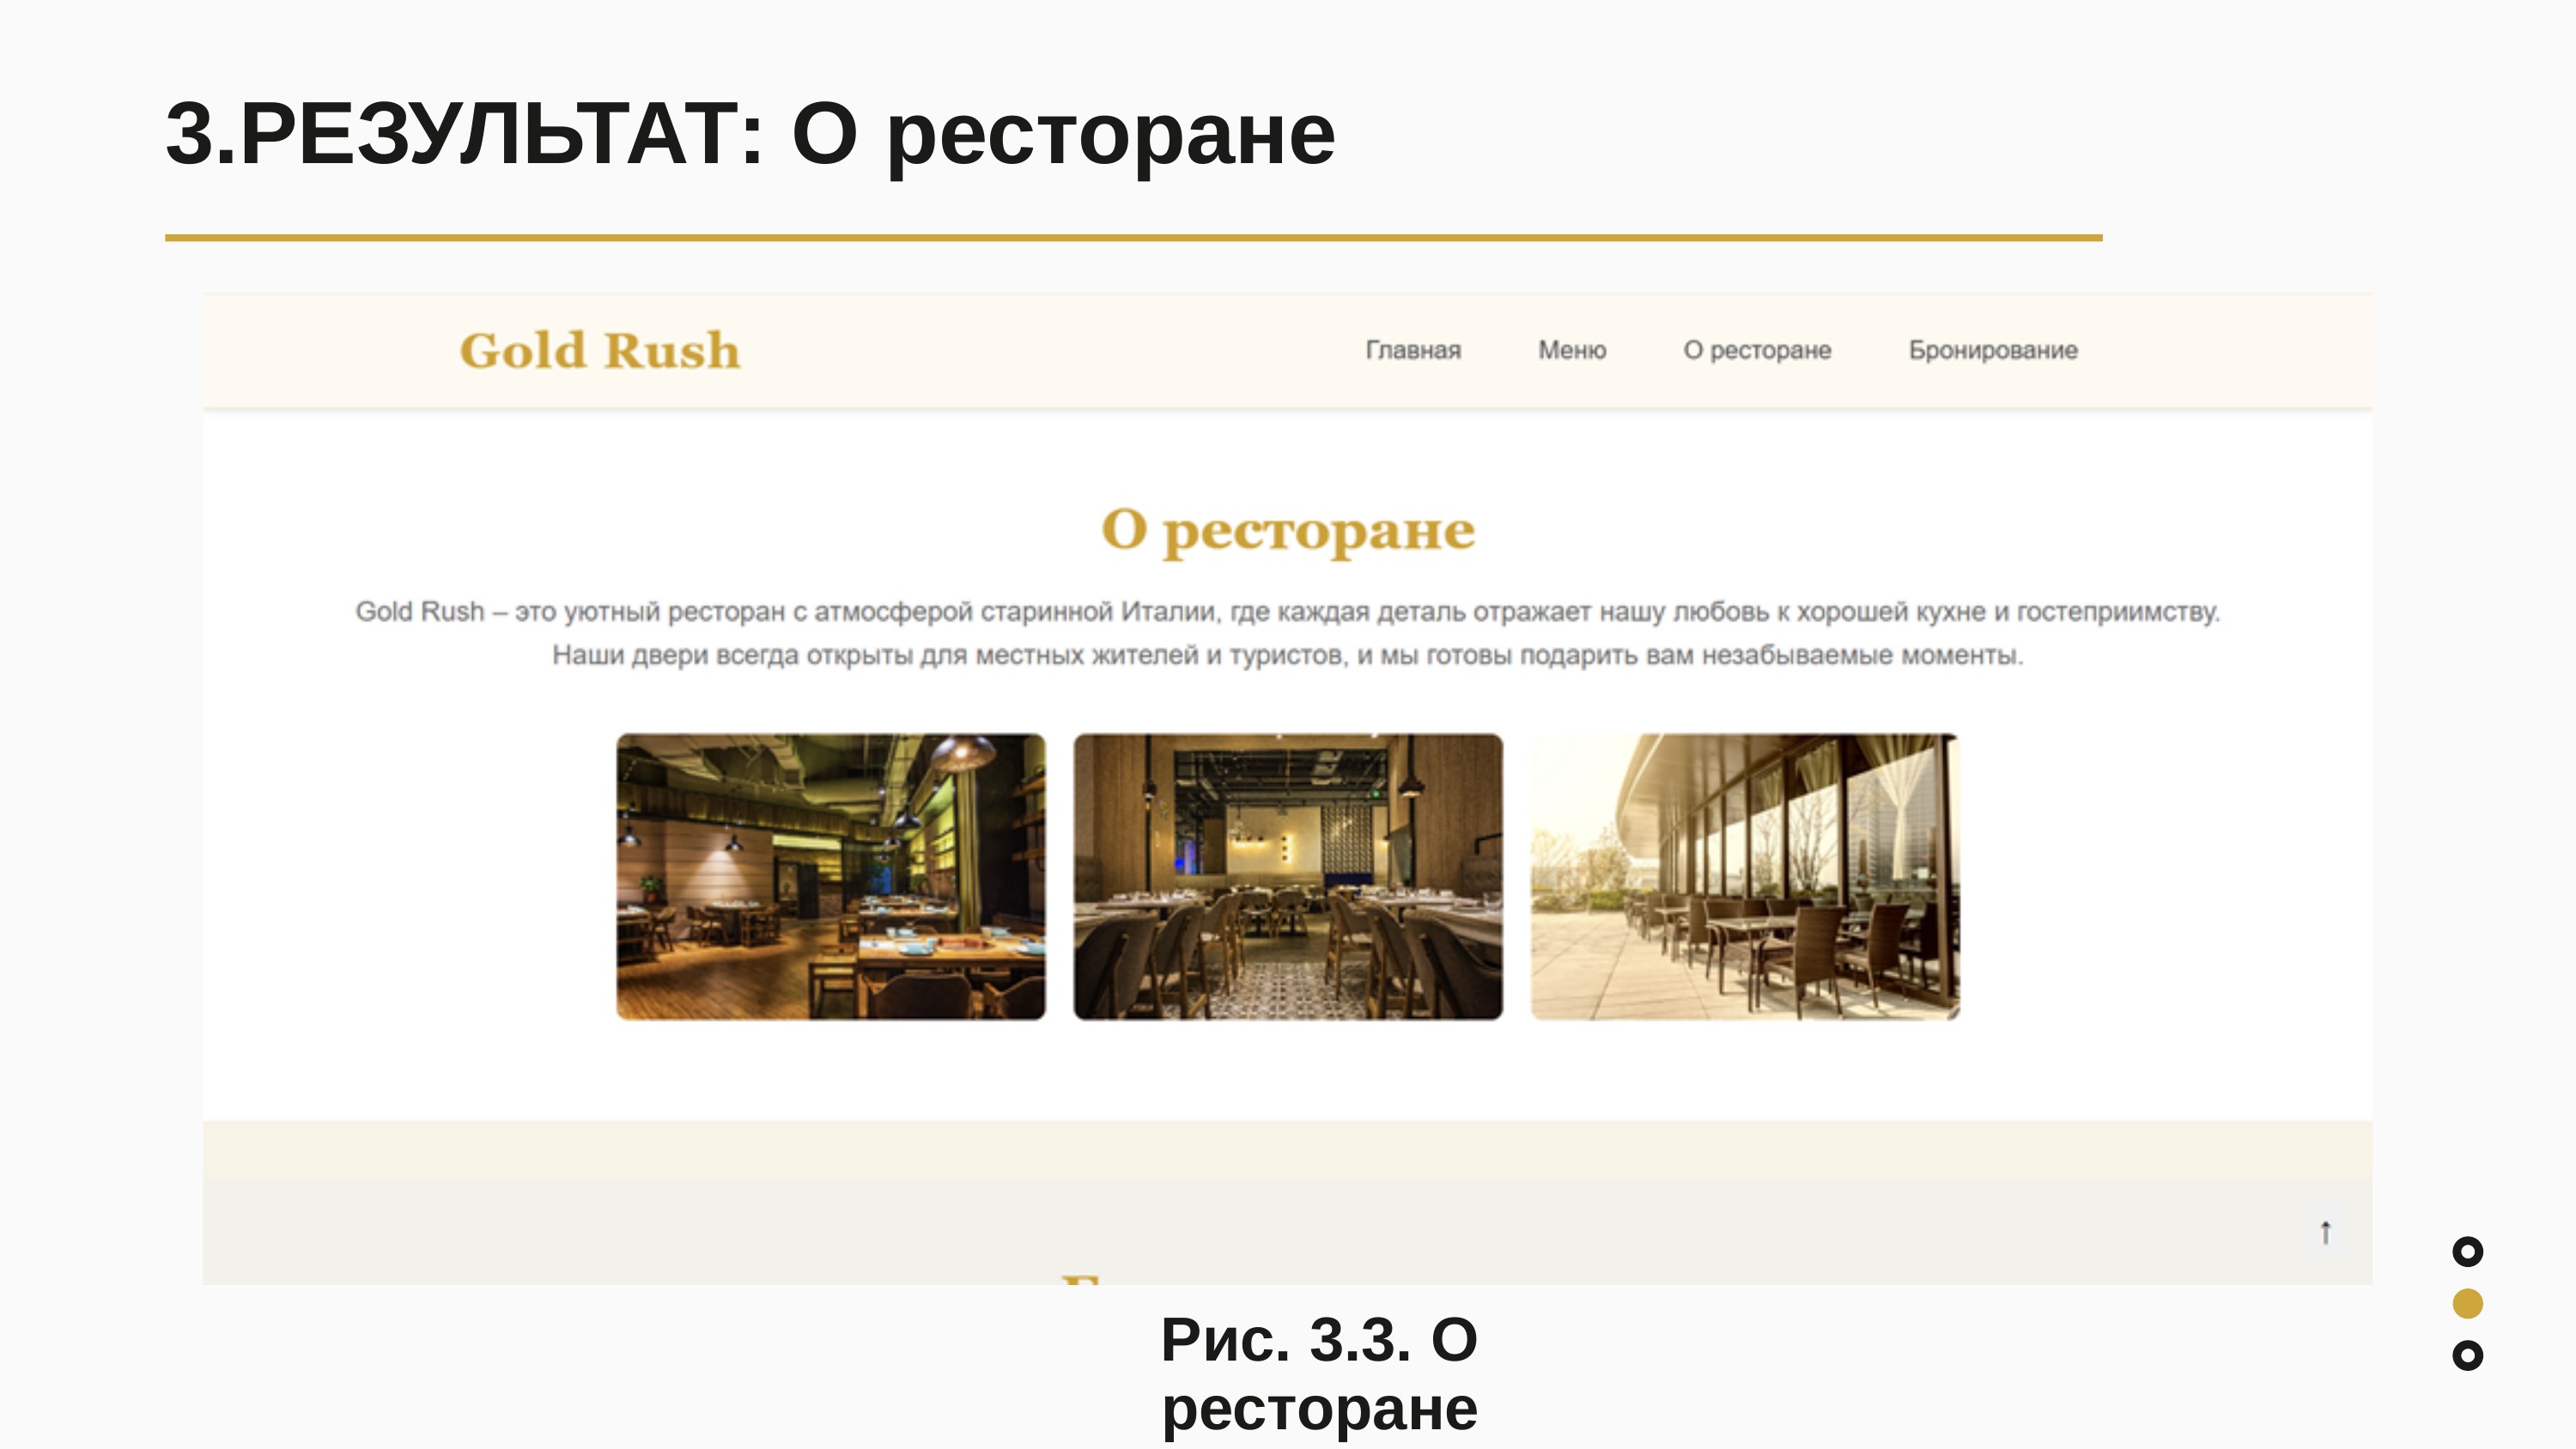

3.РЕЗУЛЬТАТ: О ресторане

Рис. 3.3. О ресторане